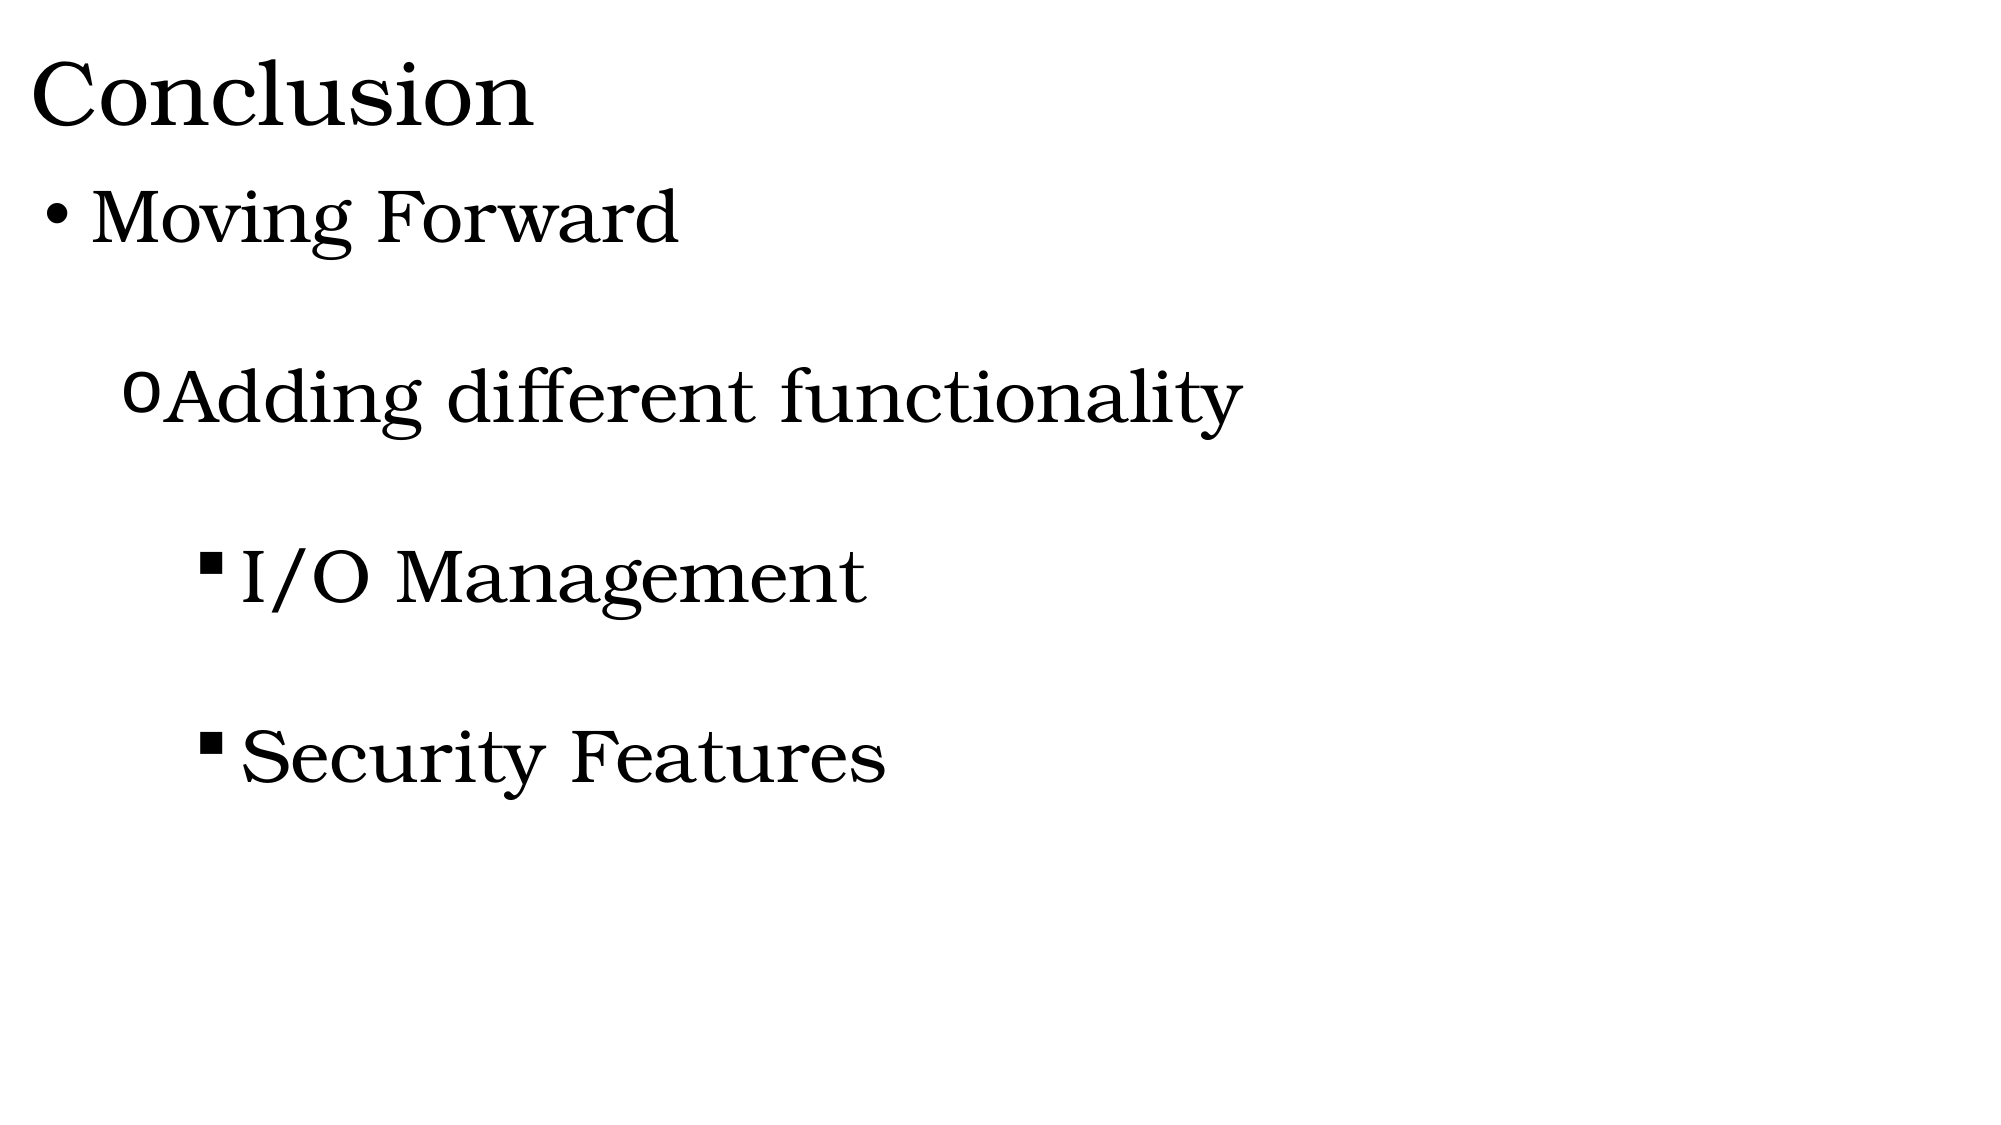

Conclusion
Moving Forward

Adding different functionality

I/O Management

Security Features

Developmental Issues
Differing OS systems
Makefile Complications
Testing Complications

Integration Issues
Testing limited on an Individual scale